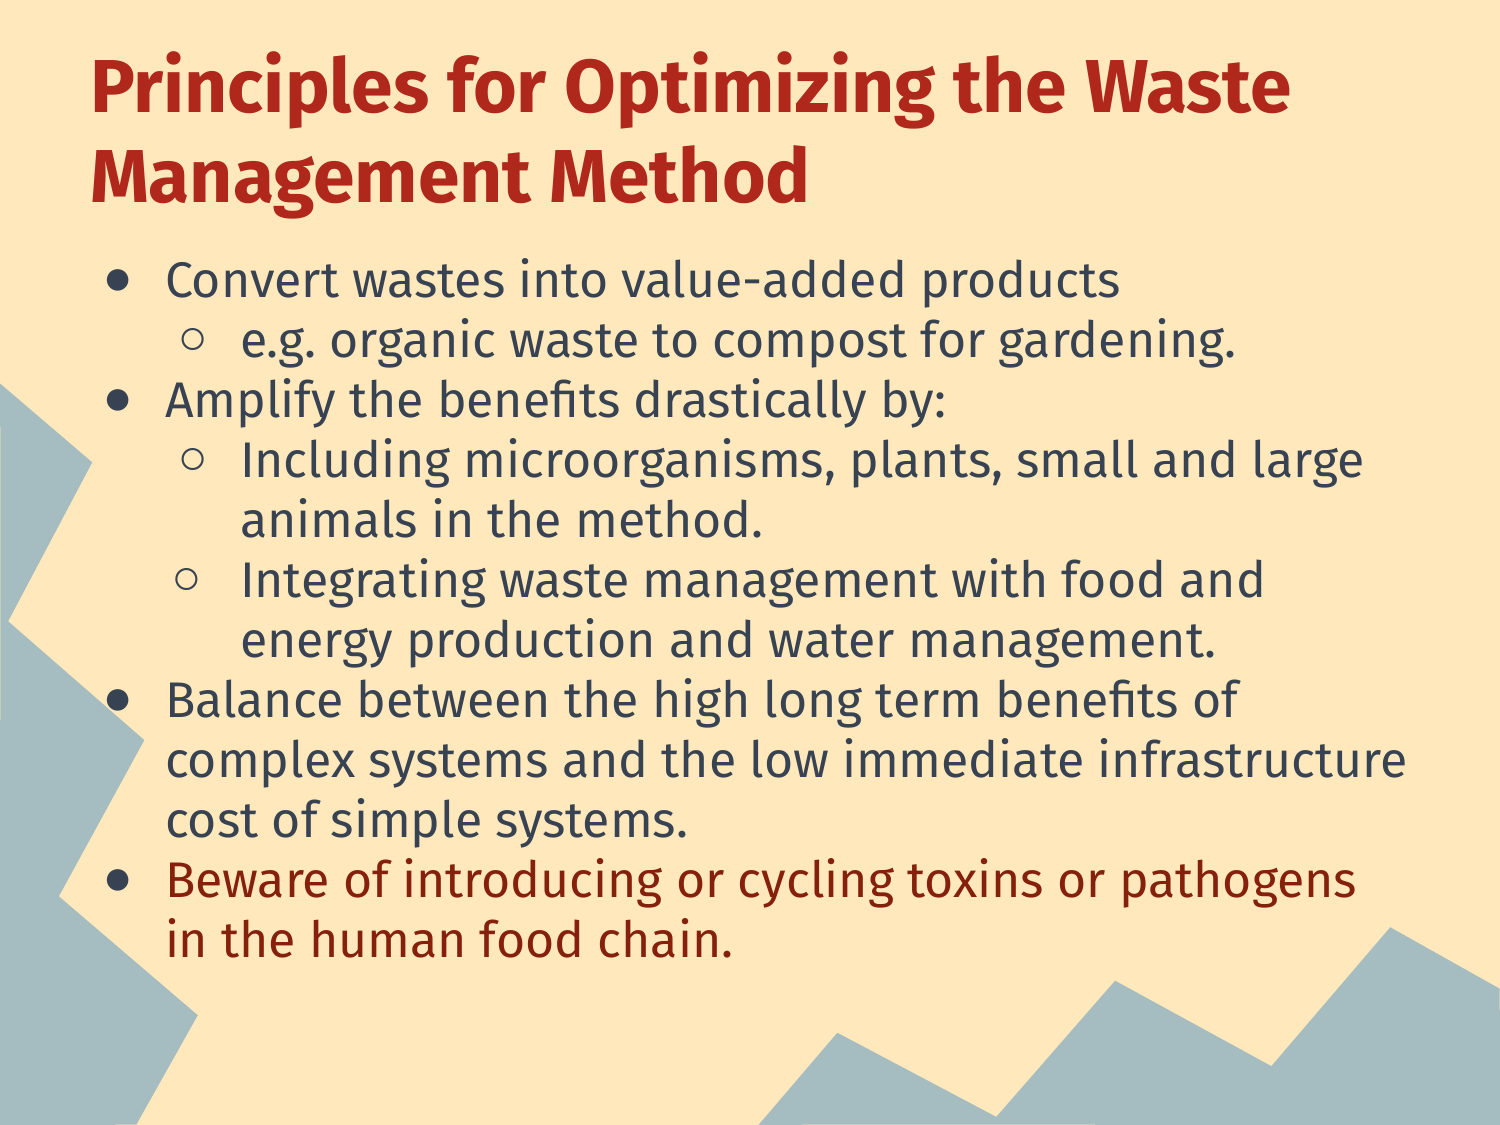

# Principles for Optimizing the Waste Management Method
Convert wastes into value-added products
e.g. organic waste to compost for gardening.
Amplify the benefits drastically by:
Including microorganisms, plants, small and large animals in the method.
Integrating waste management with food and energy production and water management.
Balance between the high long term benefits of complex systems and the low immediate infrastructure cost of simple systems.
Beware of introducing or cycling toxins or pathogens in the human food chain.